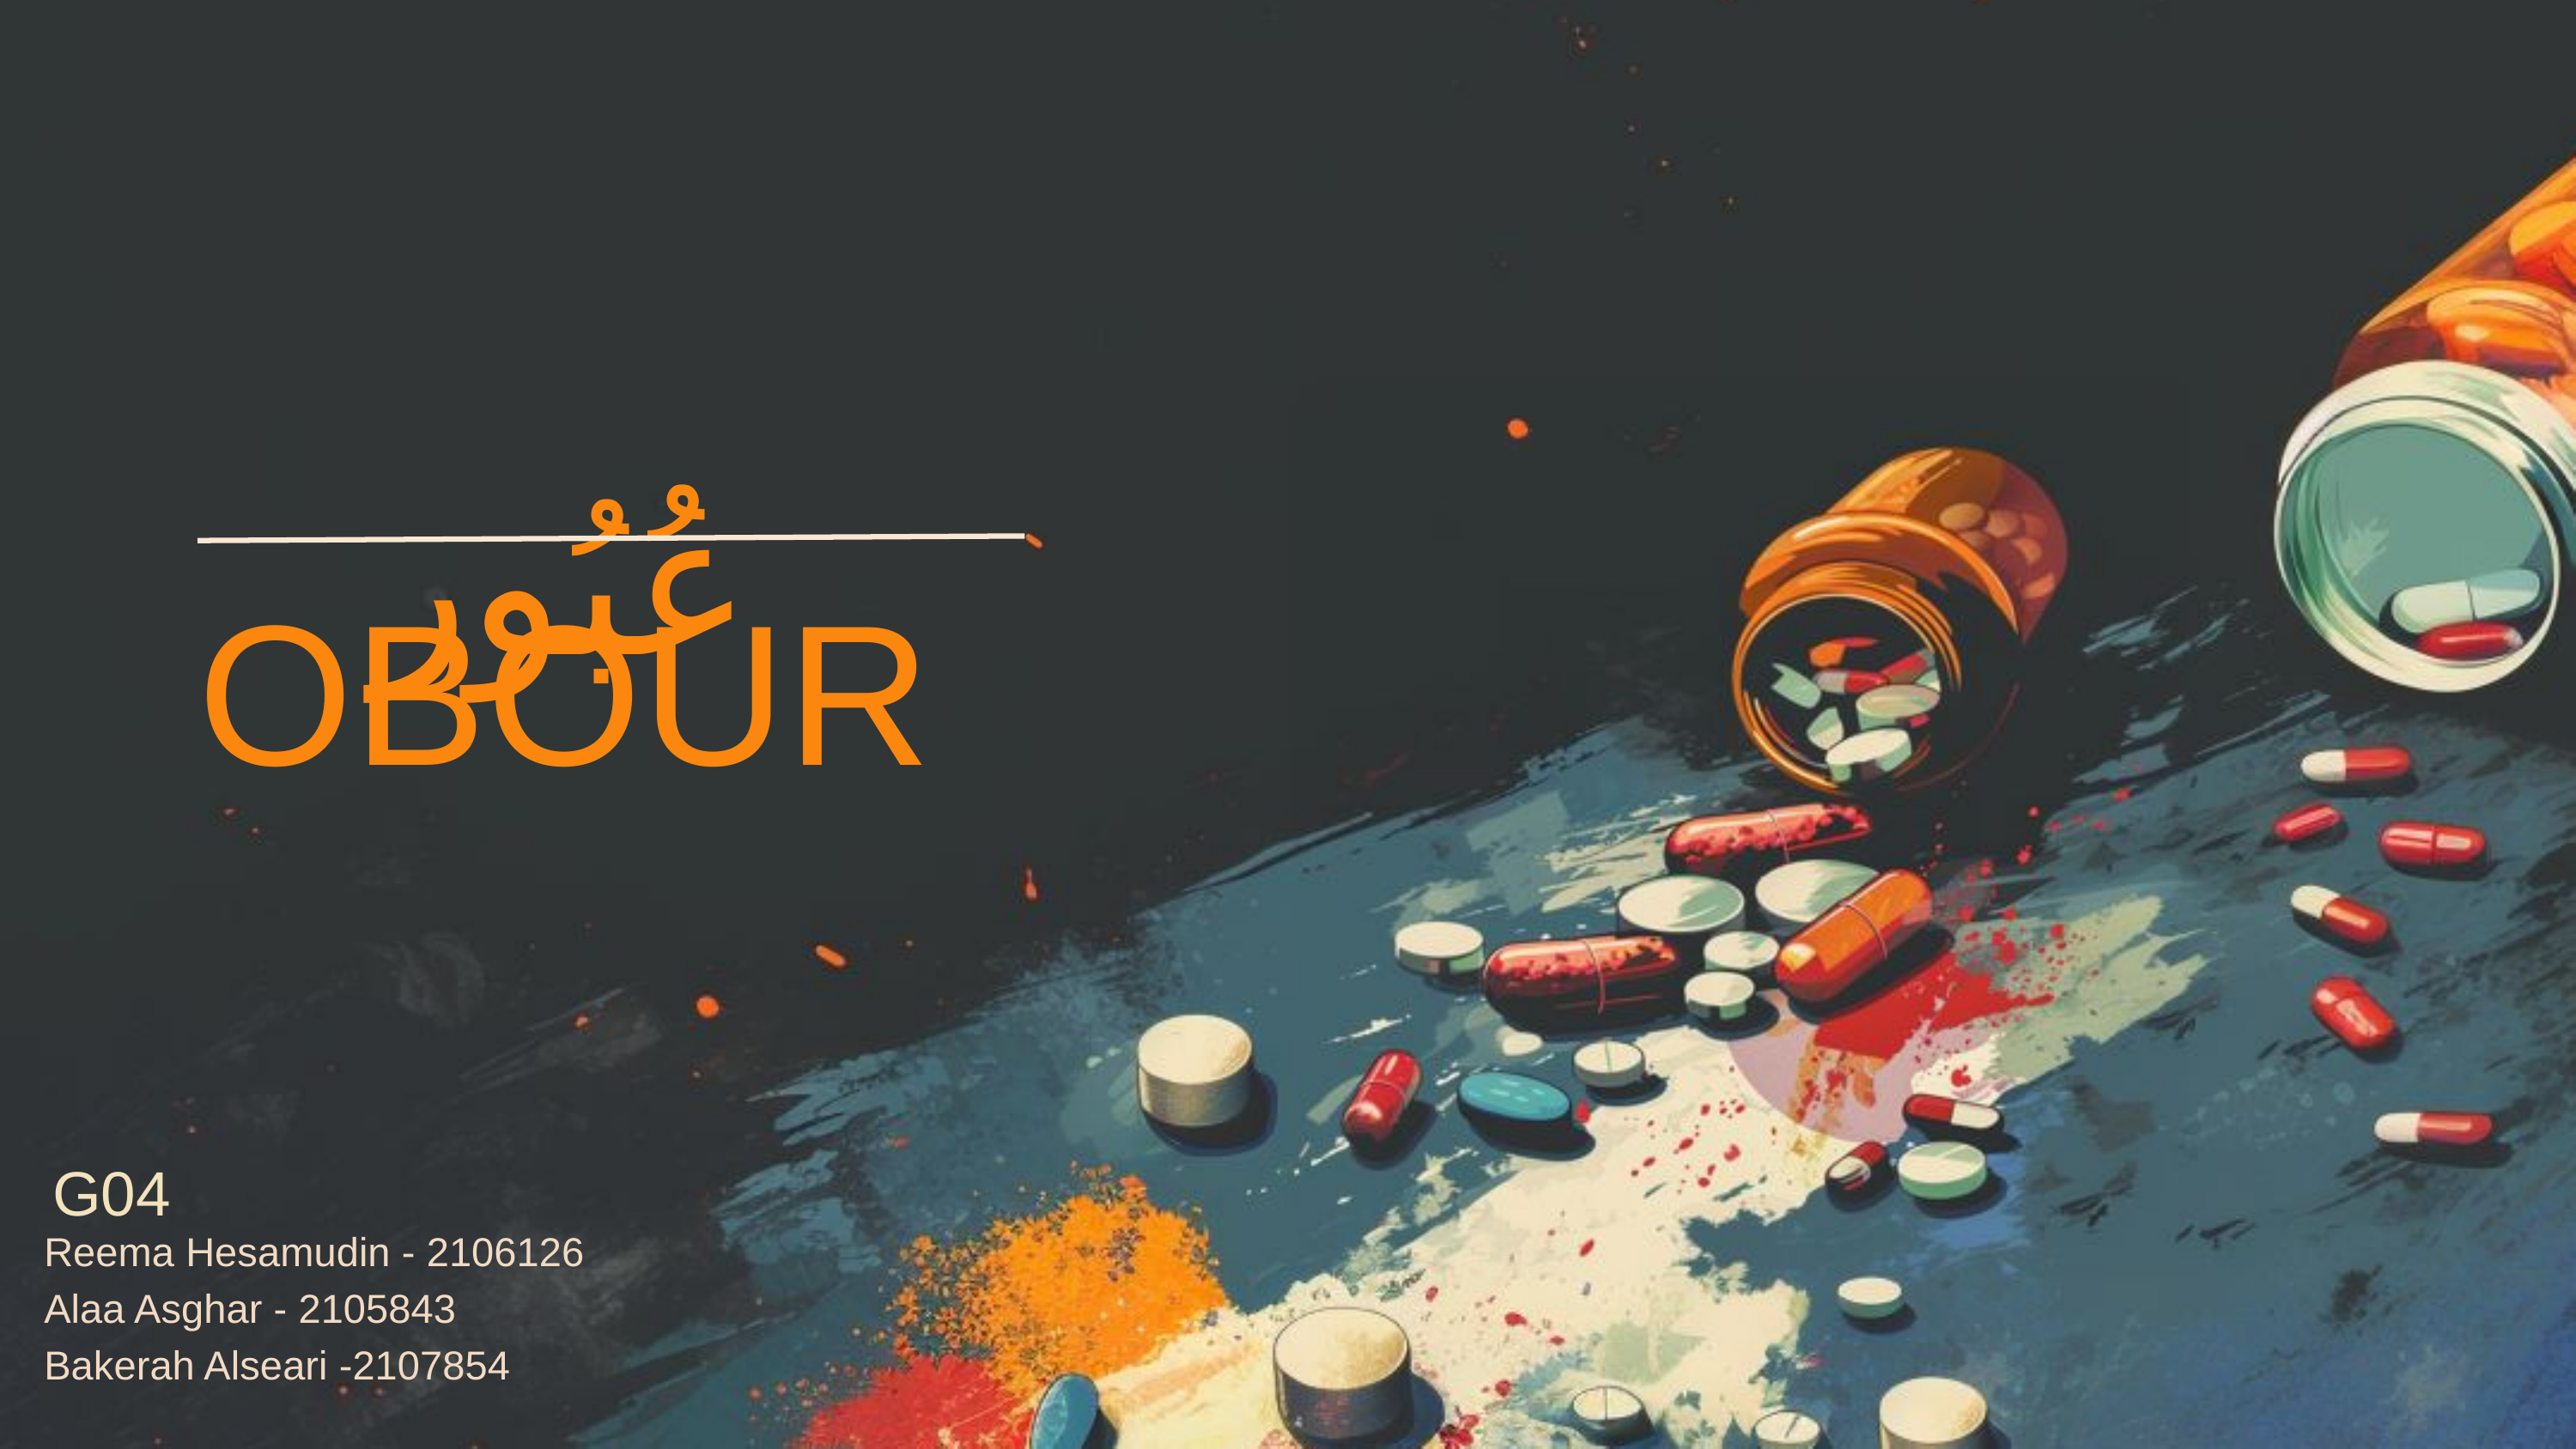

عُبُور

OBOUR

G04
Reema Hesamudin - 2106126
Alaa Asghar - 2105843
Bakerah Alseari -2107854